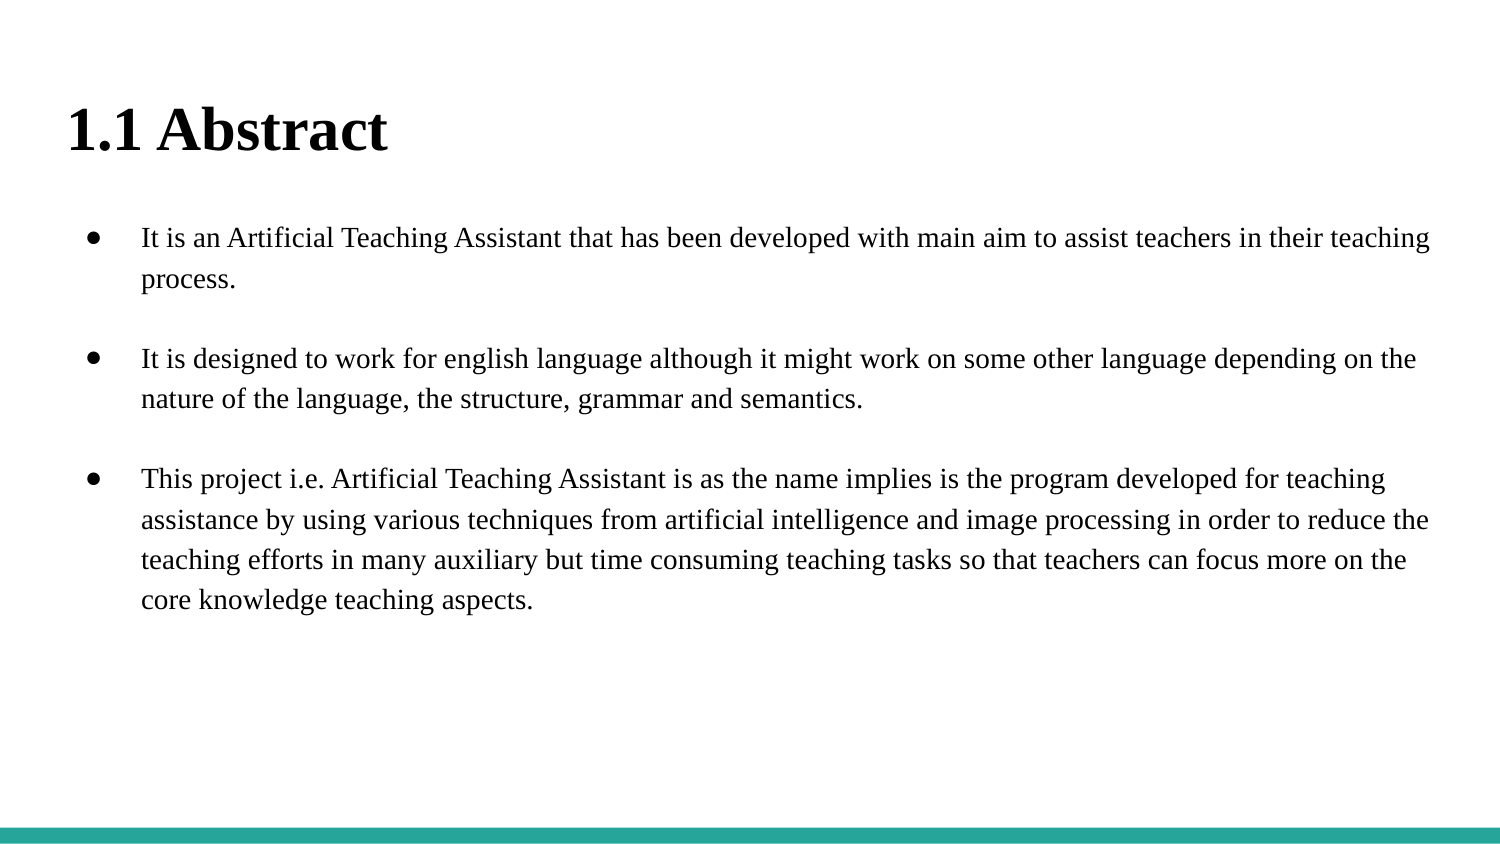

# 1.1 Abstract
It is an Artificial Teaching Assistant that has been developed with main aim to assist teachers in their teaching process.

It is designed to work for english language although it might work on some other language depending on the nature of the language, the structure, grammar and semantics.

This project i.e. Artificial Teaching Assistant is as the name implies is the program developed for teaching assistance by using various techniques from artificial intelligence and image processing in order to reduce the teaching efforts in many auxiliary but time consuming teaching tasks so that teachers can focus more on the core knowledge teaching aspects.